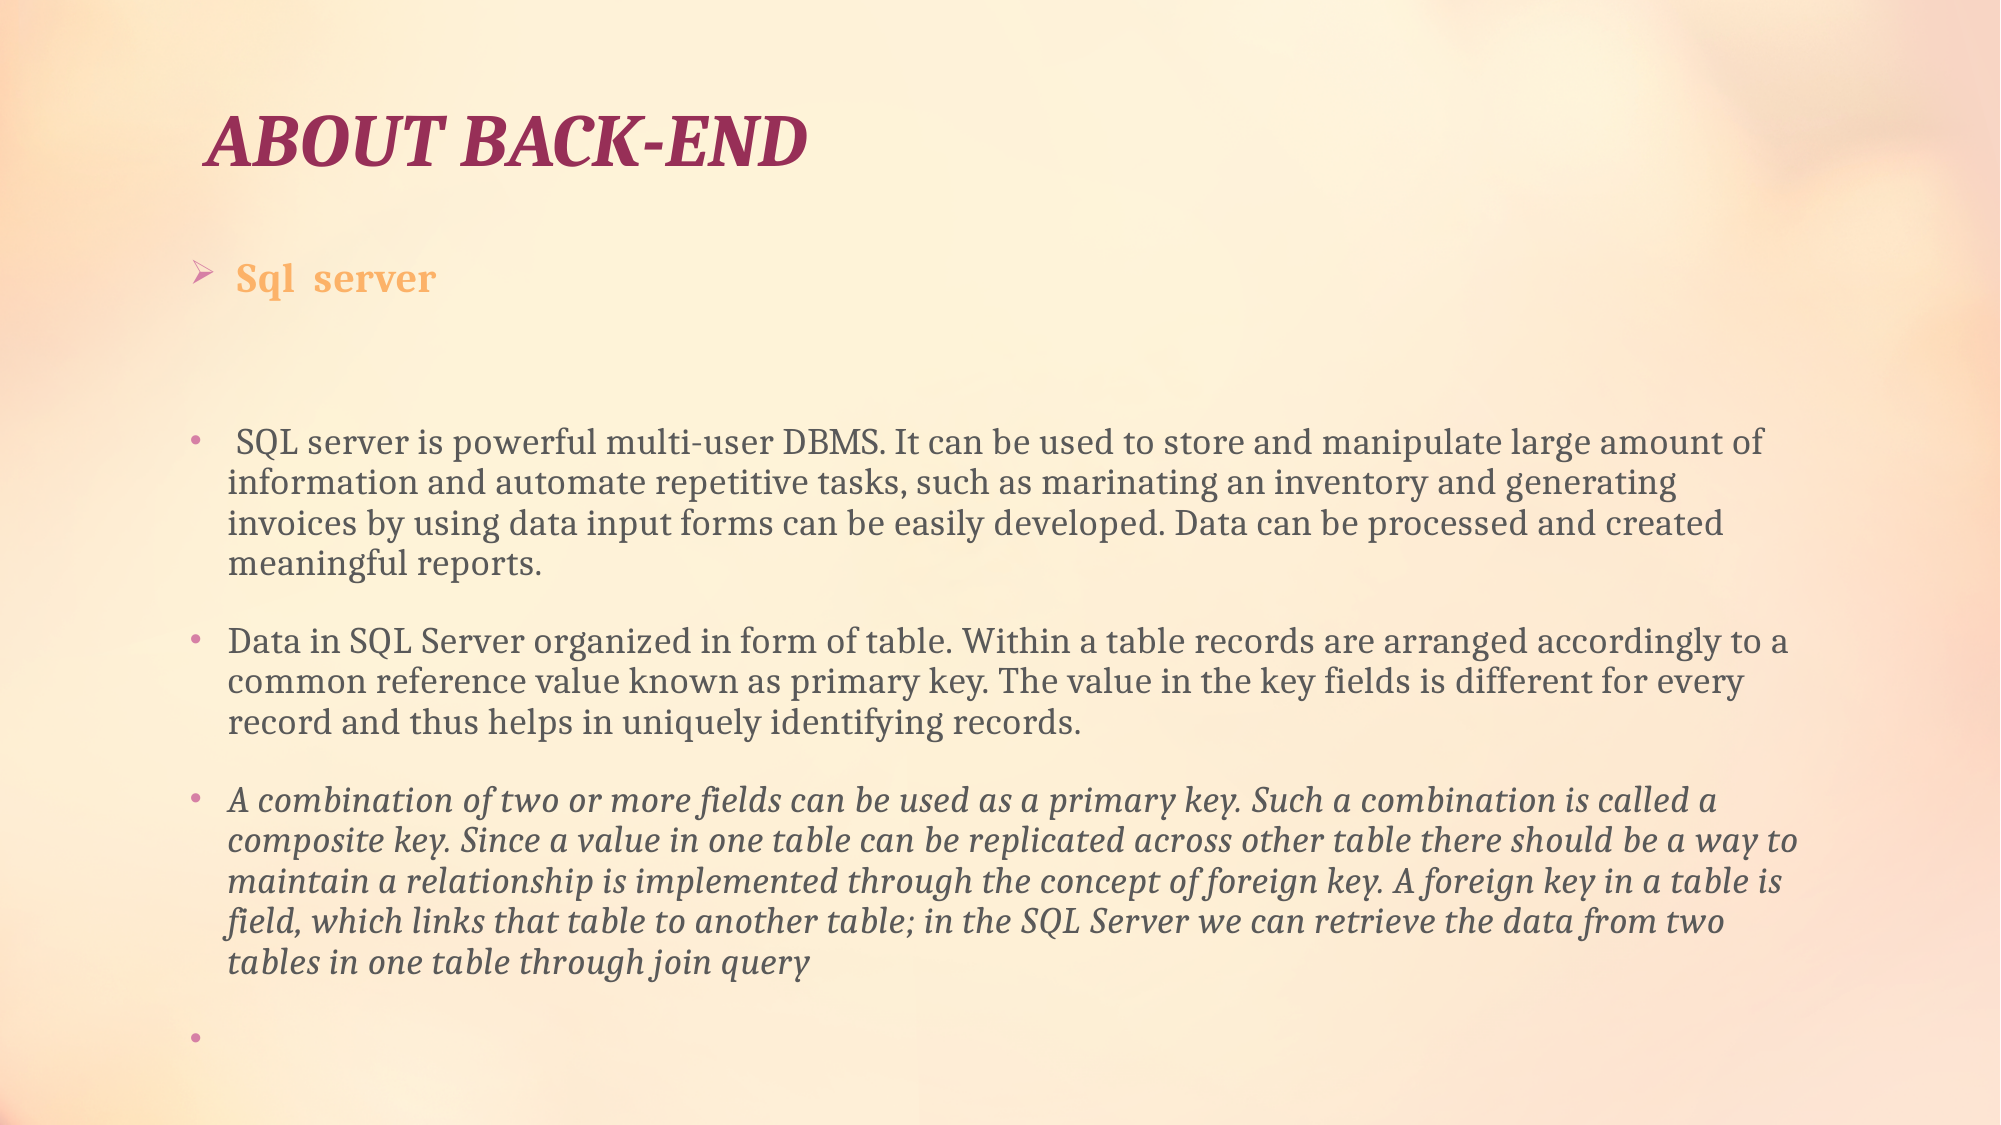

# ABOUT BACK-END
 Sql  server

 SQL server is powerful multi-user DBMS. It can be used to store and manipulate large amount of information and automate repetitive tasks, such as marinating an inventory and generating invoices by using data input forms can be easily developed. Data can be processed and created meaningful reports.
Data in SQL Server organized in form of table. Within a table records are arranged accordingly to a common reference value known as primary key. The value in the key fields is different for every record and thus helps in uniquely identifying records.
A combination of two or more fields can be used as a primary key. Such a combination is called a composite key. Since a value in one table can be replicated across other table there should be a way to maintain a relationship is implemented through the concept of foreign key. A foreign key in a table is field, which links that table to another table; in the SQL Server we can retrieve the data from two tables in one table through join query